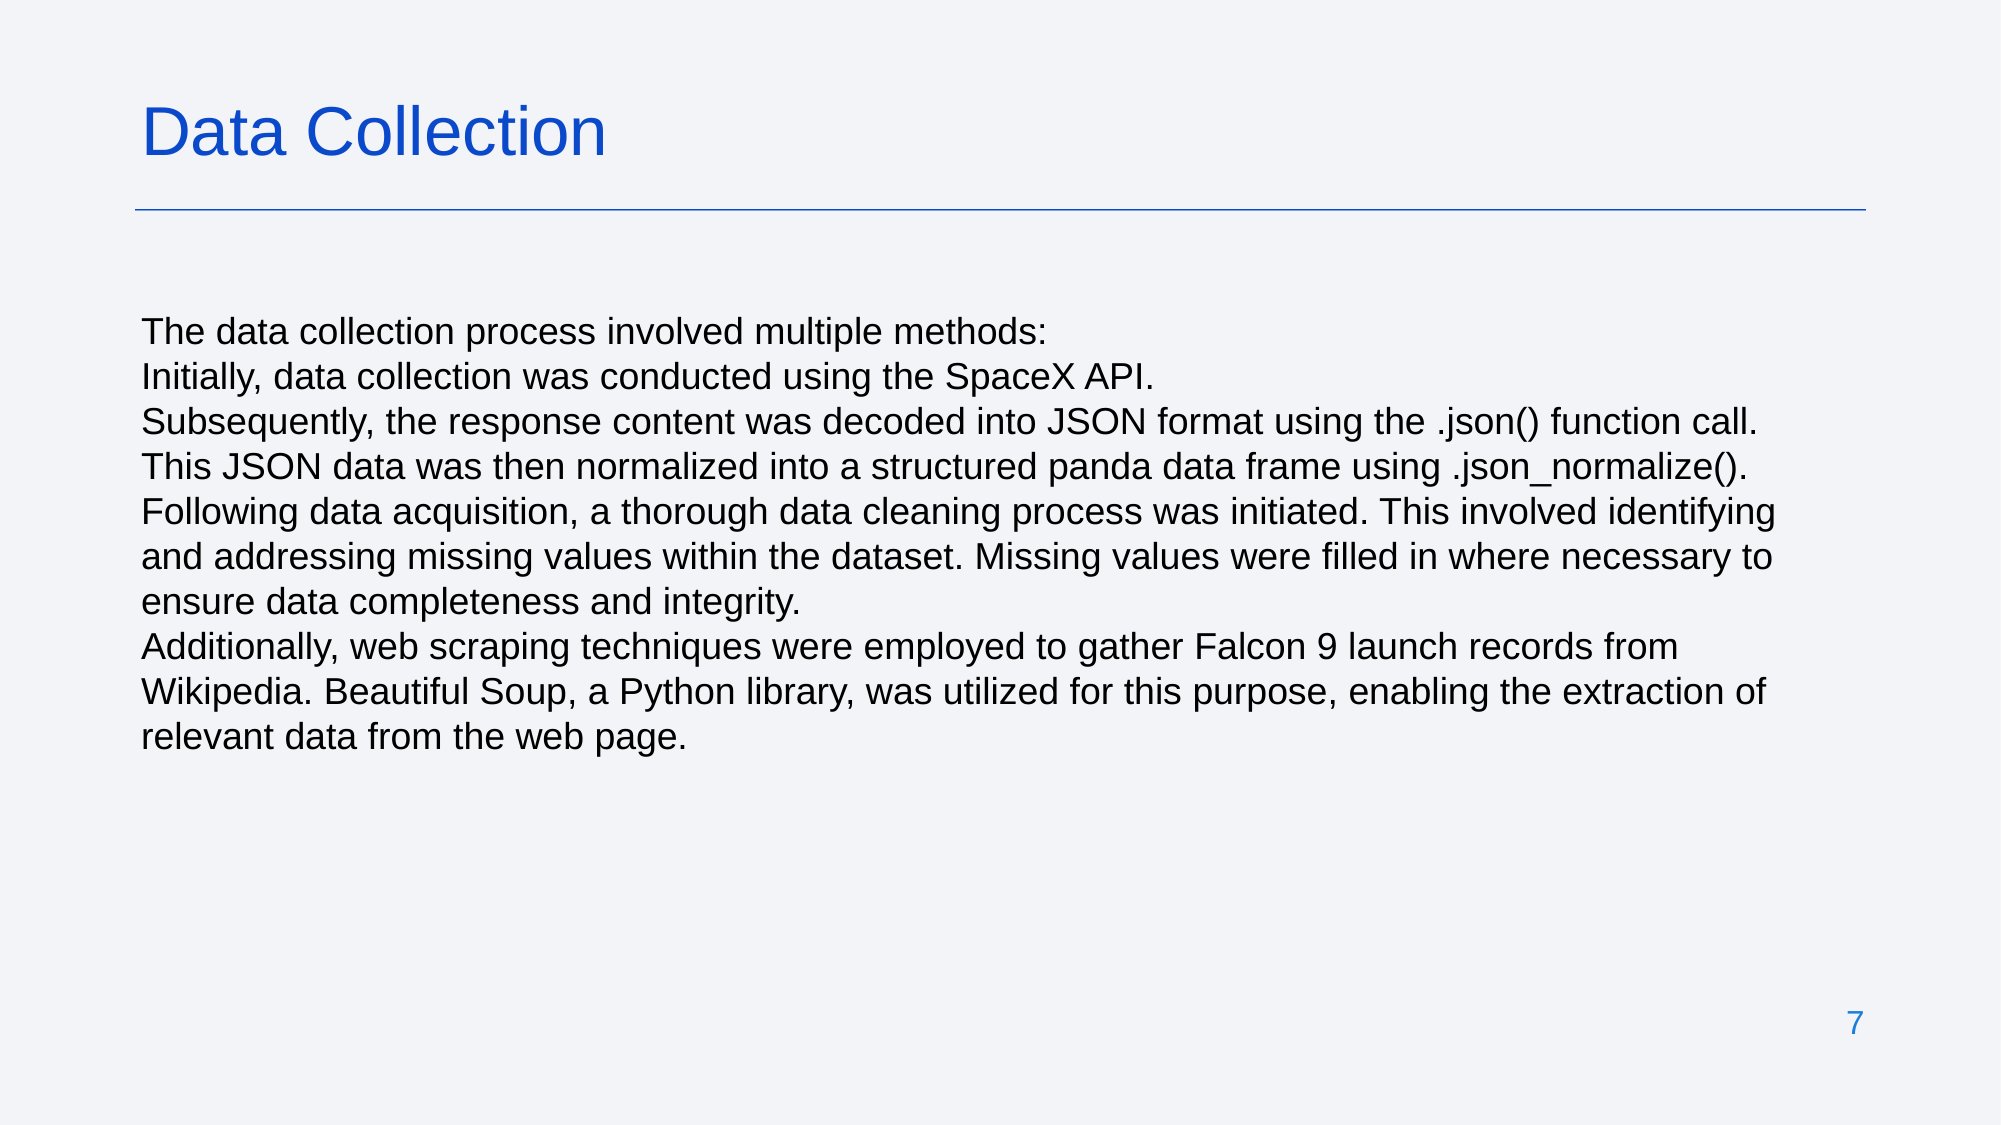

Data Collection
The data collection process involved multiple methods:
Initially, data collection was conducted using the SpaceX API.
Subsequently, the response content was decoded into JSON format using the .json() function call. This JSON data was then normalized into a structured panda data frame using .json_normalize().
Following data acquisition, a thorough data cleaning process was initiated. This involved identifying and addressing missing values within the dataset. Missing values were filled in where necessary to ensure data completeness and integrity.
Additionally, web scraping techniques were employed to gather Falcon 9 launch records from Wikipedia. Beautiful Soup, a Python library, was utilized for this purpose, enabling the extraction of relevant data from the web page.
7